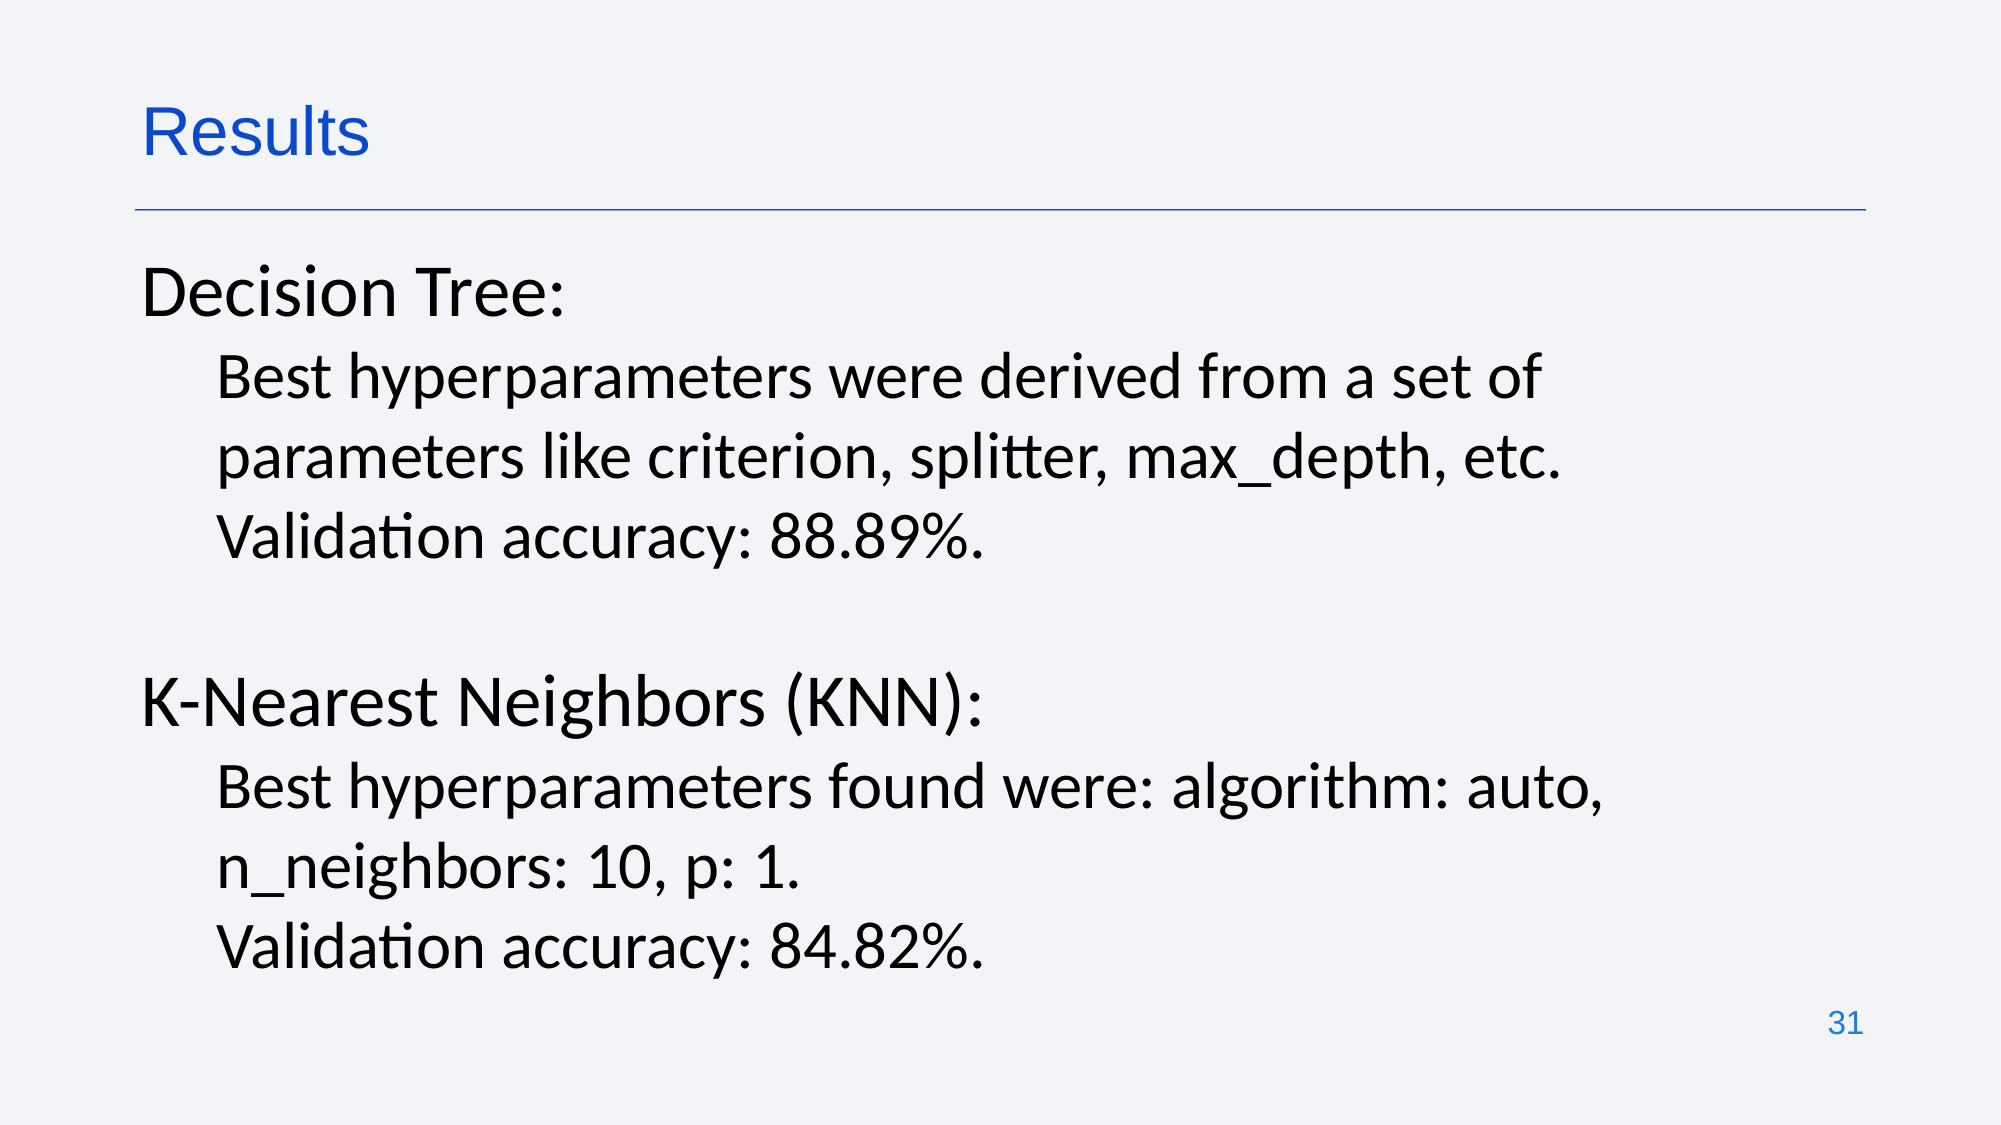

Results
Decision Tree:
Best hyperparameters were derived from a set of parameters like criterion, splitter, max_depth, etc.
Validation accuracy: 88.89%.

K-Nearest Neighbors (KNN):
Best hyperparameters found were: algorithm: auto, n_neighbors: 10, p: 1.
Validation accuracy: 84.82%.

31